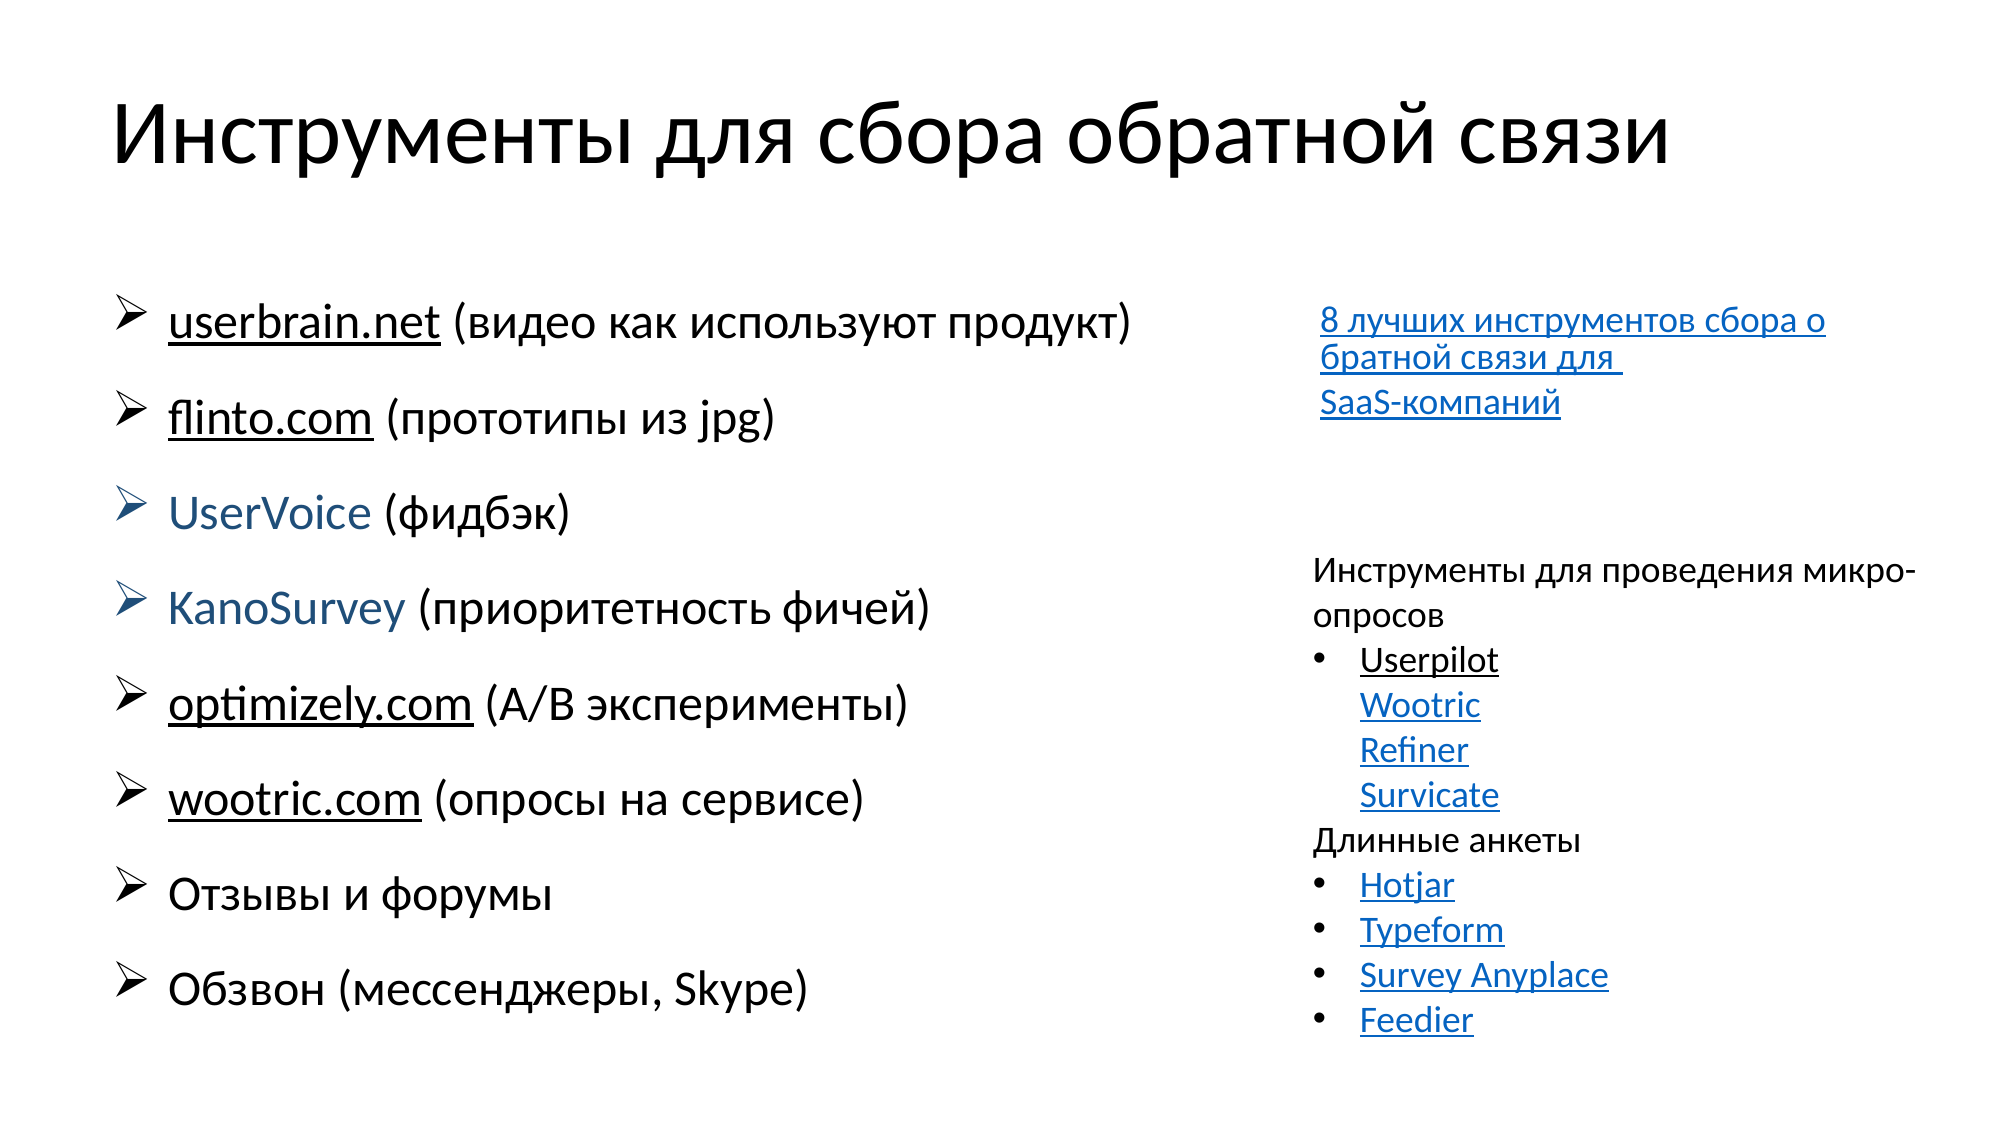

# Инструменты для сбора обратной связи
userbrain.net (видео как используют продукт)
ﬂinto.com (прототипы из jpg)
UserVoice (фидбэк)
KanoSurvey (приоритетность фичей)
optimizely.com (A/B эксперименты)
wootric.com (опросы на сервисе)
Отзывы и форумы
Обзвон (мессенджеры, Skype)
8 лучших инструментов сбора обратной связи для SaaS-компаний
Инструменты для проведения микро-опросов
Userpilot
Wootric
Refiner
Survicate
Длинные анкеты
Hotjar
Typeform
Survey Anyplace
Feedier